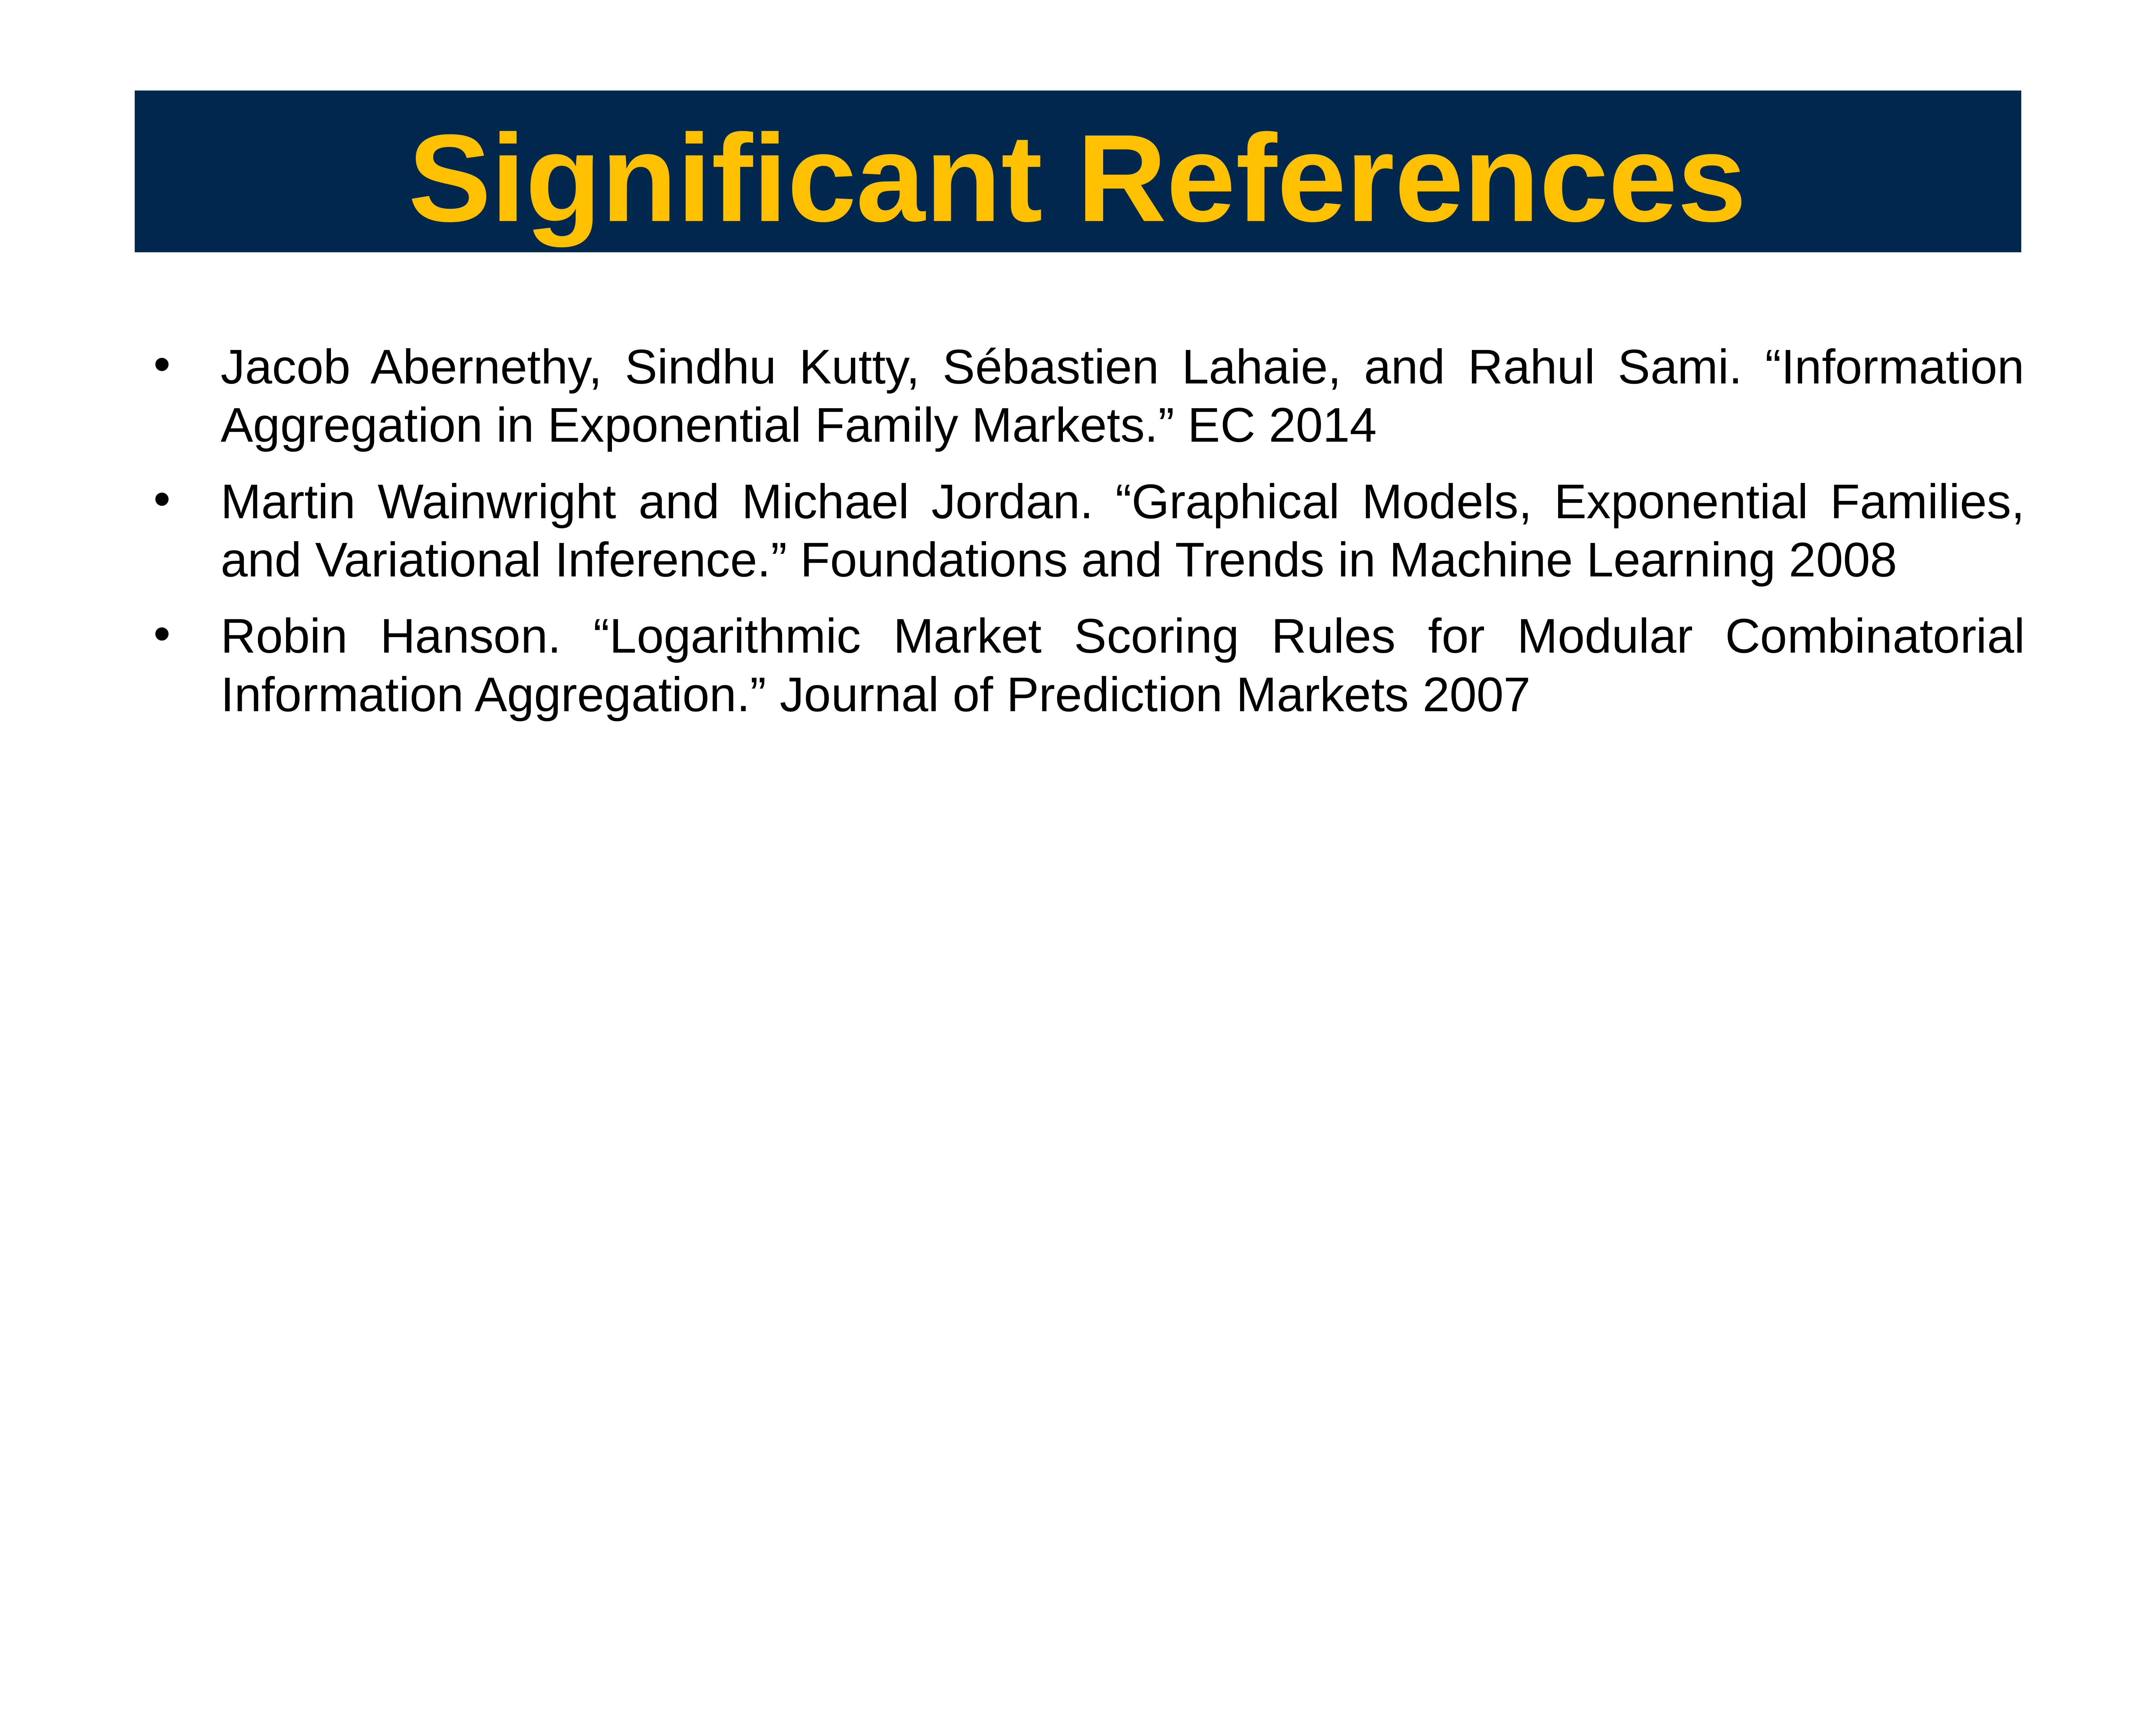

Significant References

Jacob Abernethy, Sindhu Kutty, Sébastien Lahaie, and Rahul Sami. “Information Aggregation in Exponential Family Markets.” EC 2014
Martin Wainwright and Michael Jordan. “Graphical Models, Exponential Families, and Variational Inference.” Foundations and Trends in Machine Learning 2008
Robin Hanson. “Logarithmic Market Scoring Rules for Modular Combinatorial Information Aggregation.” Journal of Prediction Markets 2007